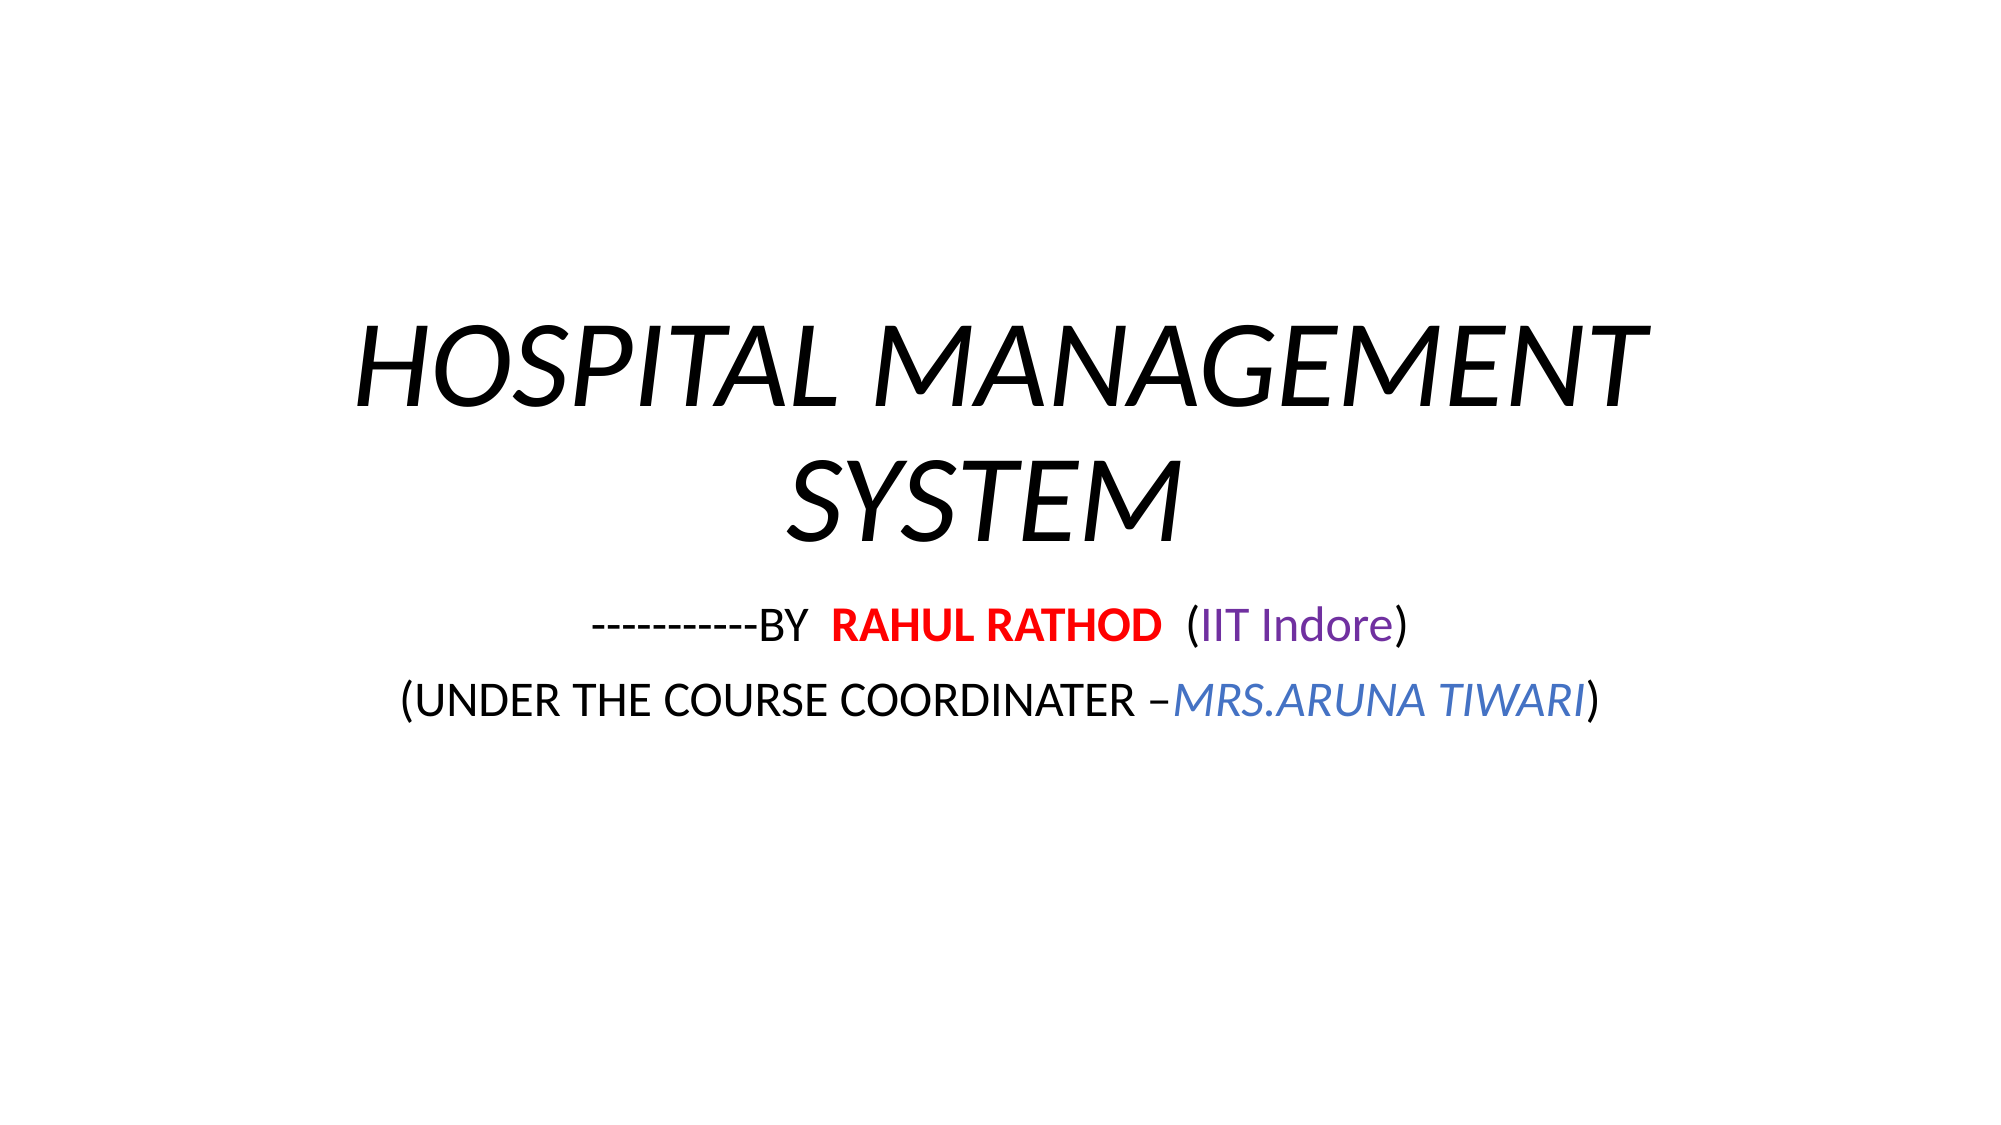

# HOSPITAL MANAGEMENT SYSTEM
-----------BY  RAHUL RATHOD  (IIT Indore)
(UNDER THE COURSE COORDINATER –MRS.ARUNA TIWARI)